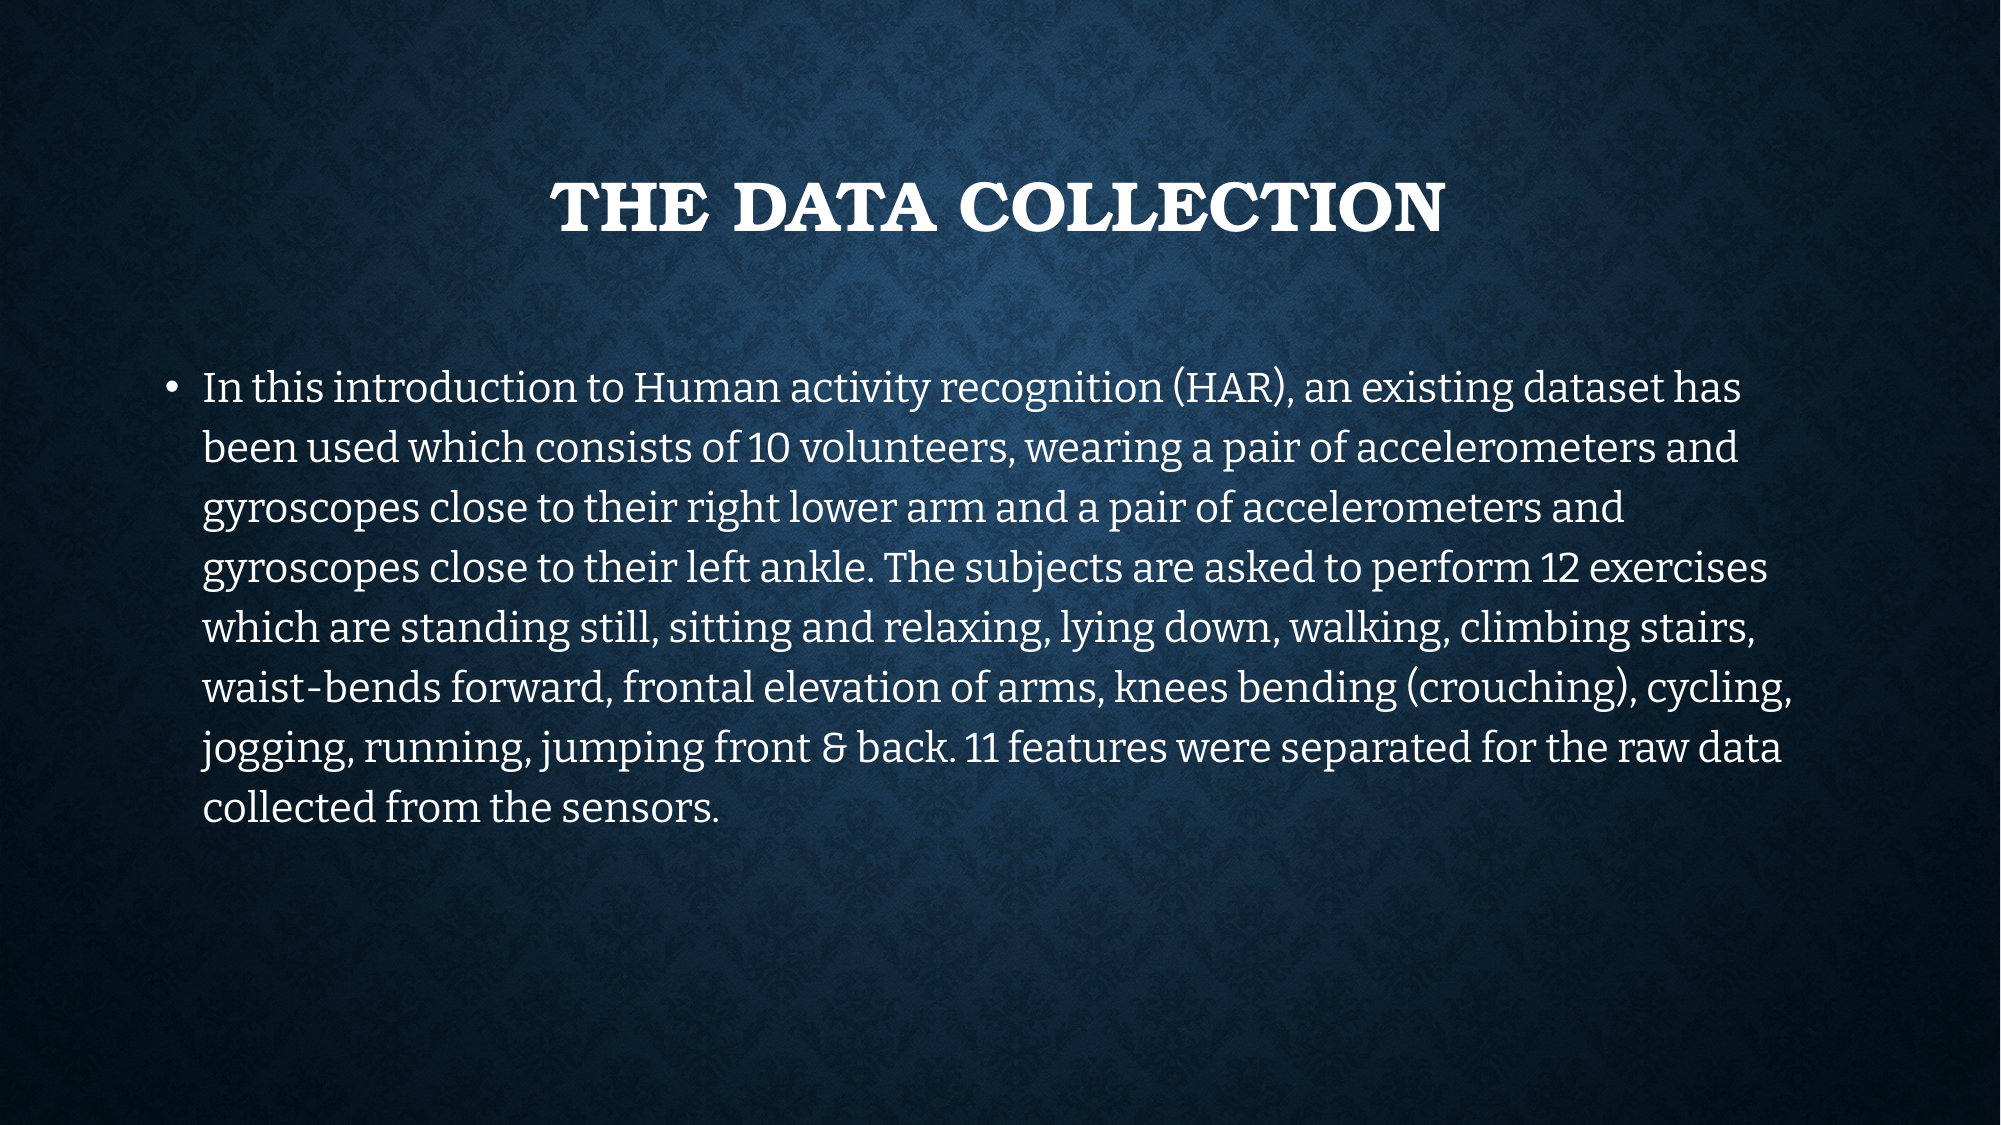

# The data collection
In this introduction to Human activity recognition (HAR), an existing dataset has been used which consists of 10 volunteers, wearing a pair of accelerometers and gyroscopes close to their right lower arm and a pair of accelerometers and gyroscopes close to their left ankle. The subjects are asked to perform 12 exercises which are standing still, sitting and relaxing, lying down, walking, climbing stairs, waist-bends forward, frontal elevation of arms, knees bending (crouching), cycling, jogging, running, jumping front & back. 11 features were separated for the raw data collected from the sensors.